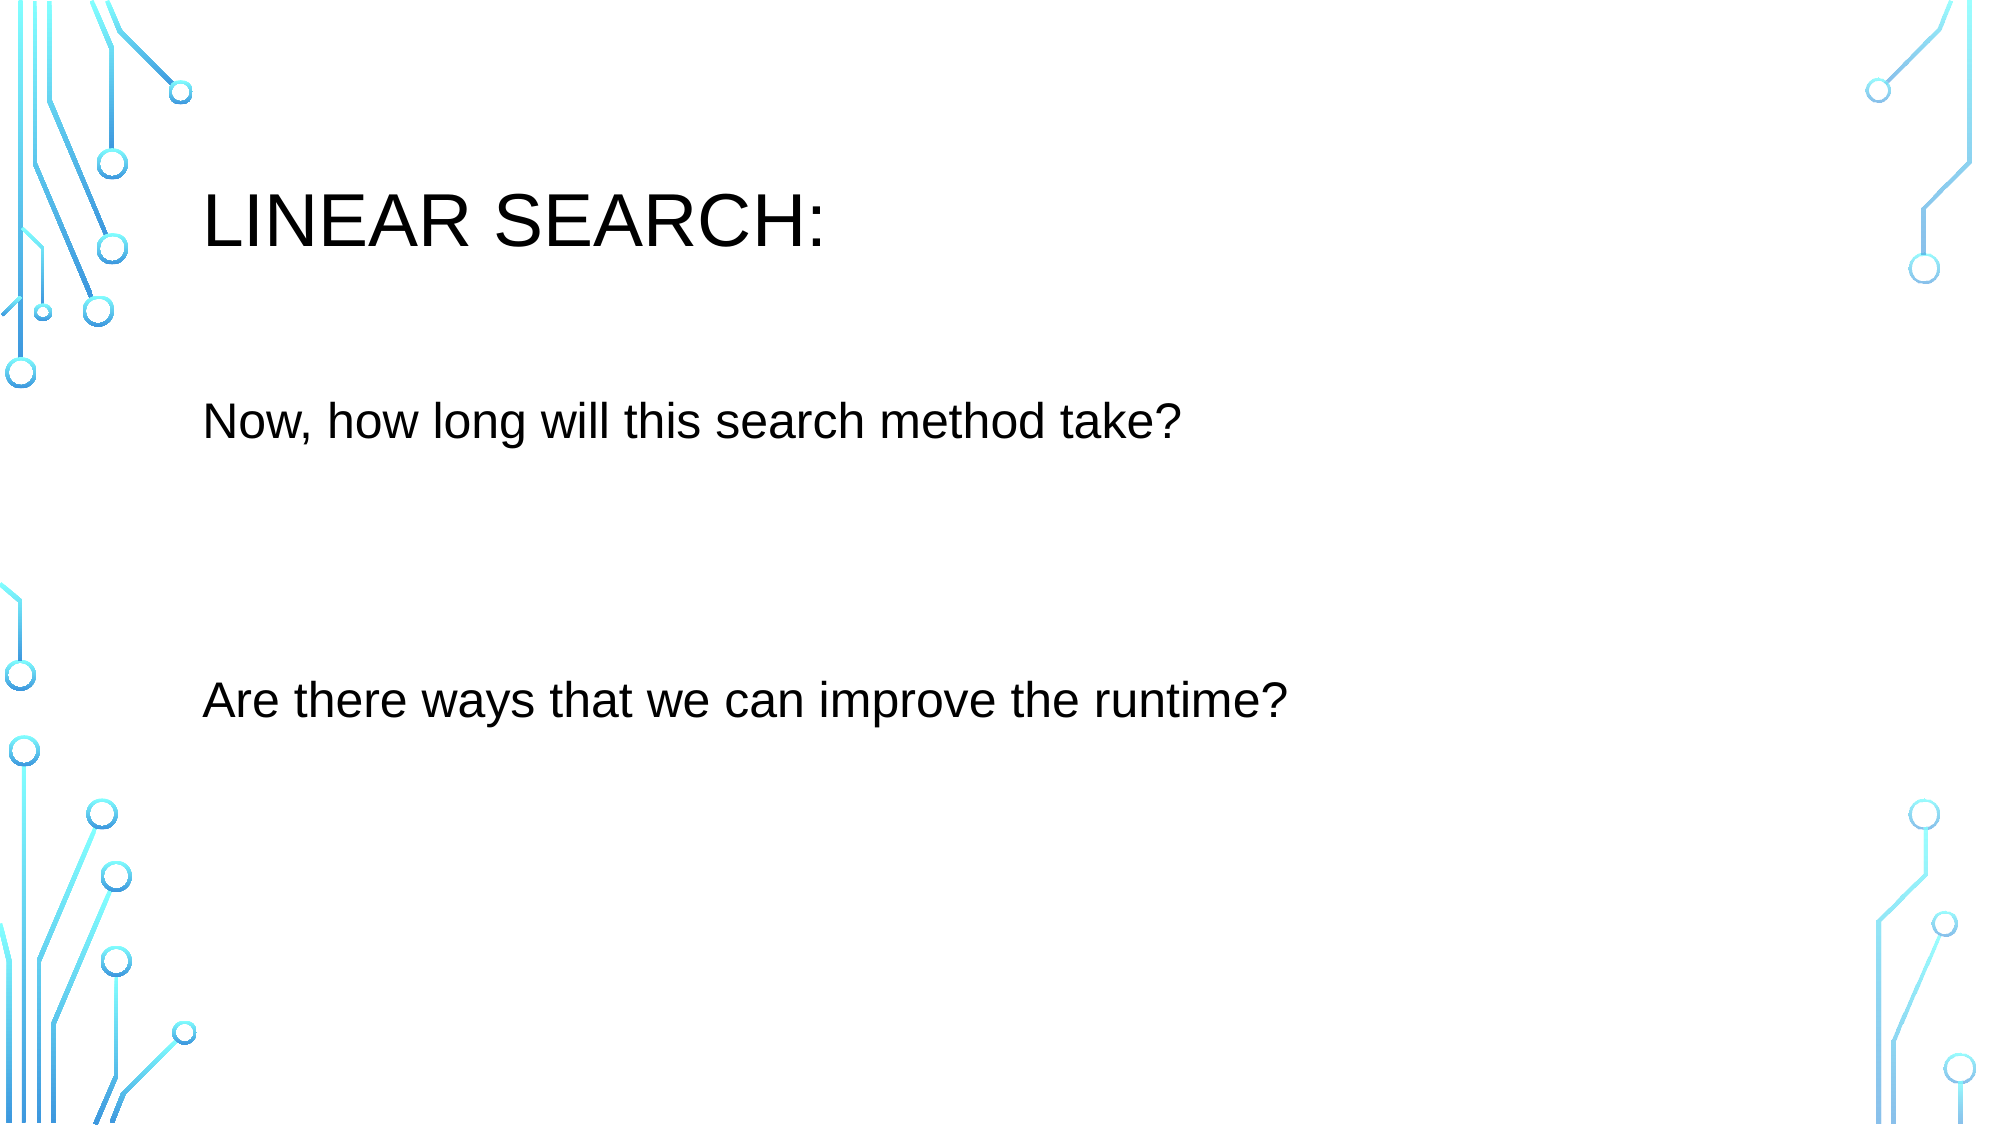

# Linear Search:
Now, how long will this search method take?

Are there ways that we can improve the runtime?